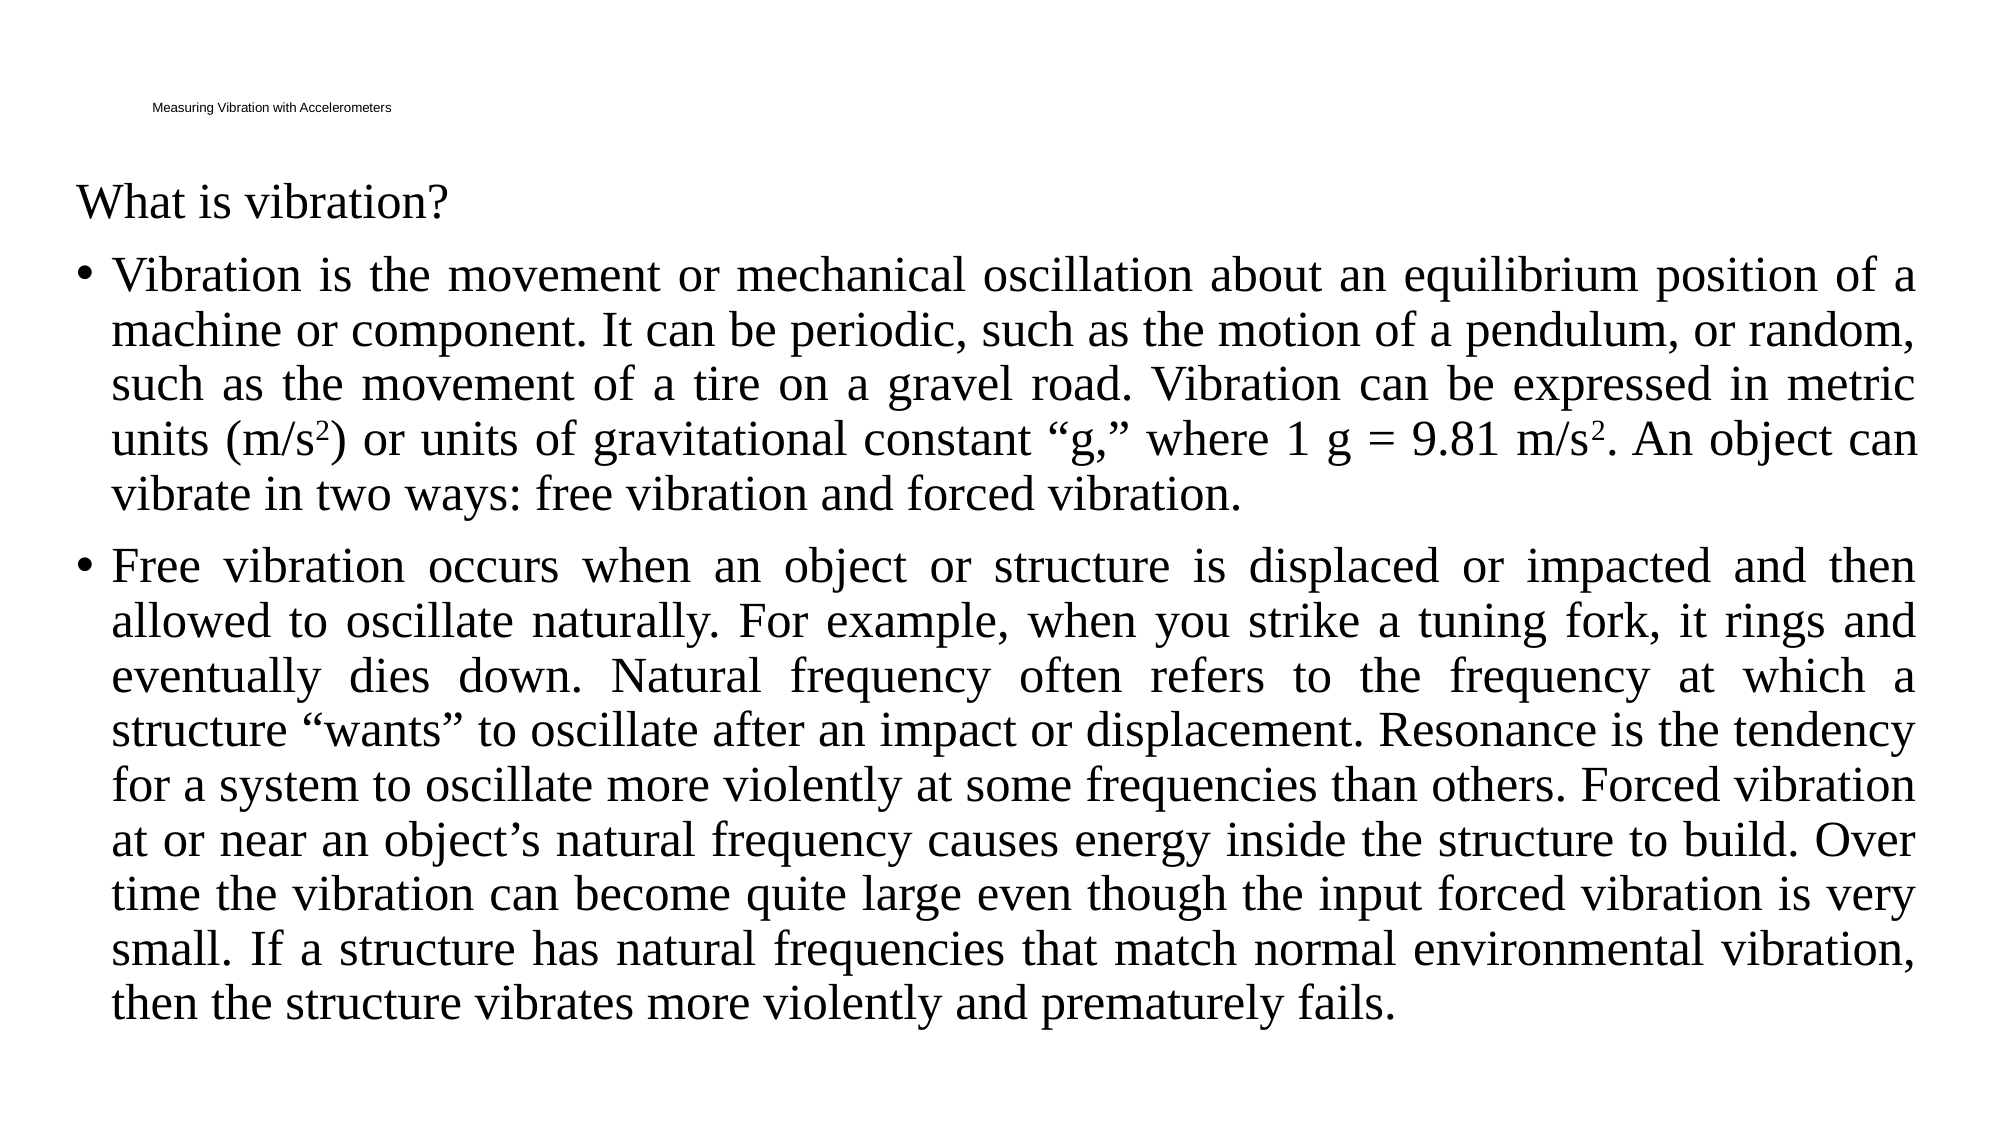

# Measuring Vibration with Accelerometers
What is vibration?
Vibration is the movement or mechanical oscillation about an equilibrium position of a machine or component. It can be periodic, such as the motion of a pendulum, or random, such as the movement of a tire on a gravel road. Vibration can be expressed in metric units (m/s2) or units of gravitational constant “g,” where 1 g = 9.81 m/s2. An object can vibrate in two ways: free vibration and forced vibration.
Free vibration occurs when an object or structure is displaced or impacted and then allowed to oscillate naturally. For example, when you strike a tuning fork, it rings and eventually dies down. Natural frequency often refers to the frequency at which a structure “wants” to oscillate after an impact or displacement. Resonance is the tendency for a system to oscillate more violently at some frequencies than others. Forced vibration at or near an object’s natural frequency causes energy inside the structure to build. Over time the vibration can become quite large even though the input forced vibration is very small. If a structure has natural frequencies that match normal environmental vibration, then the structure vibrates more violently and prematurely fails.